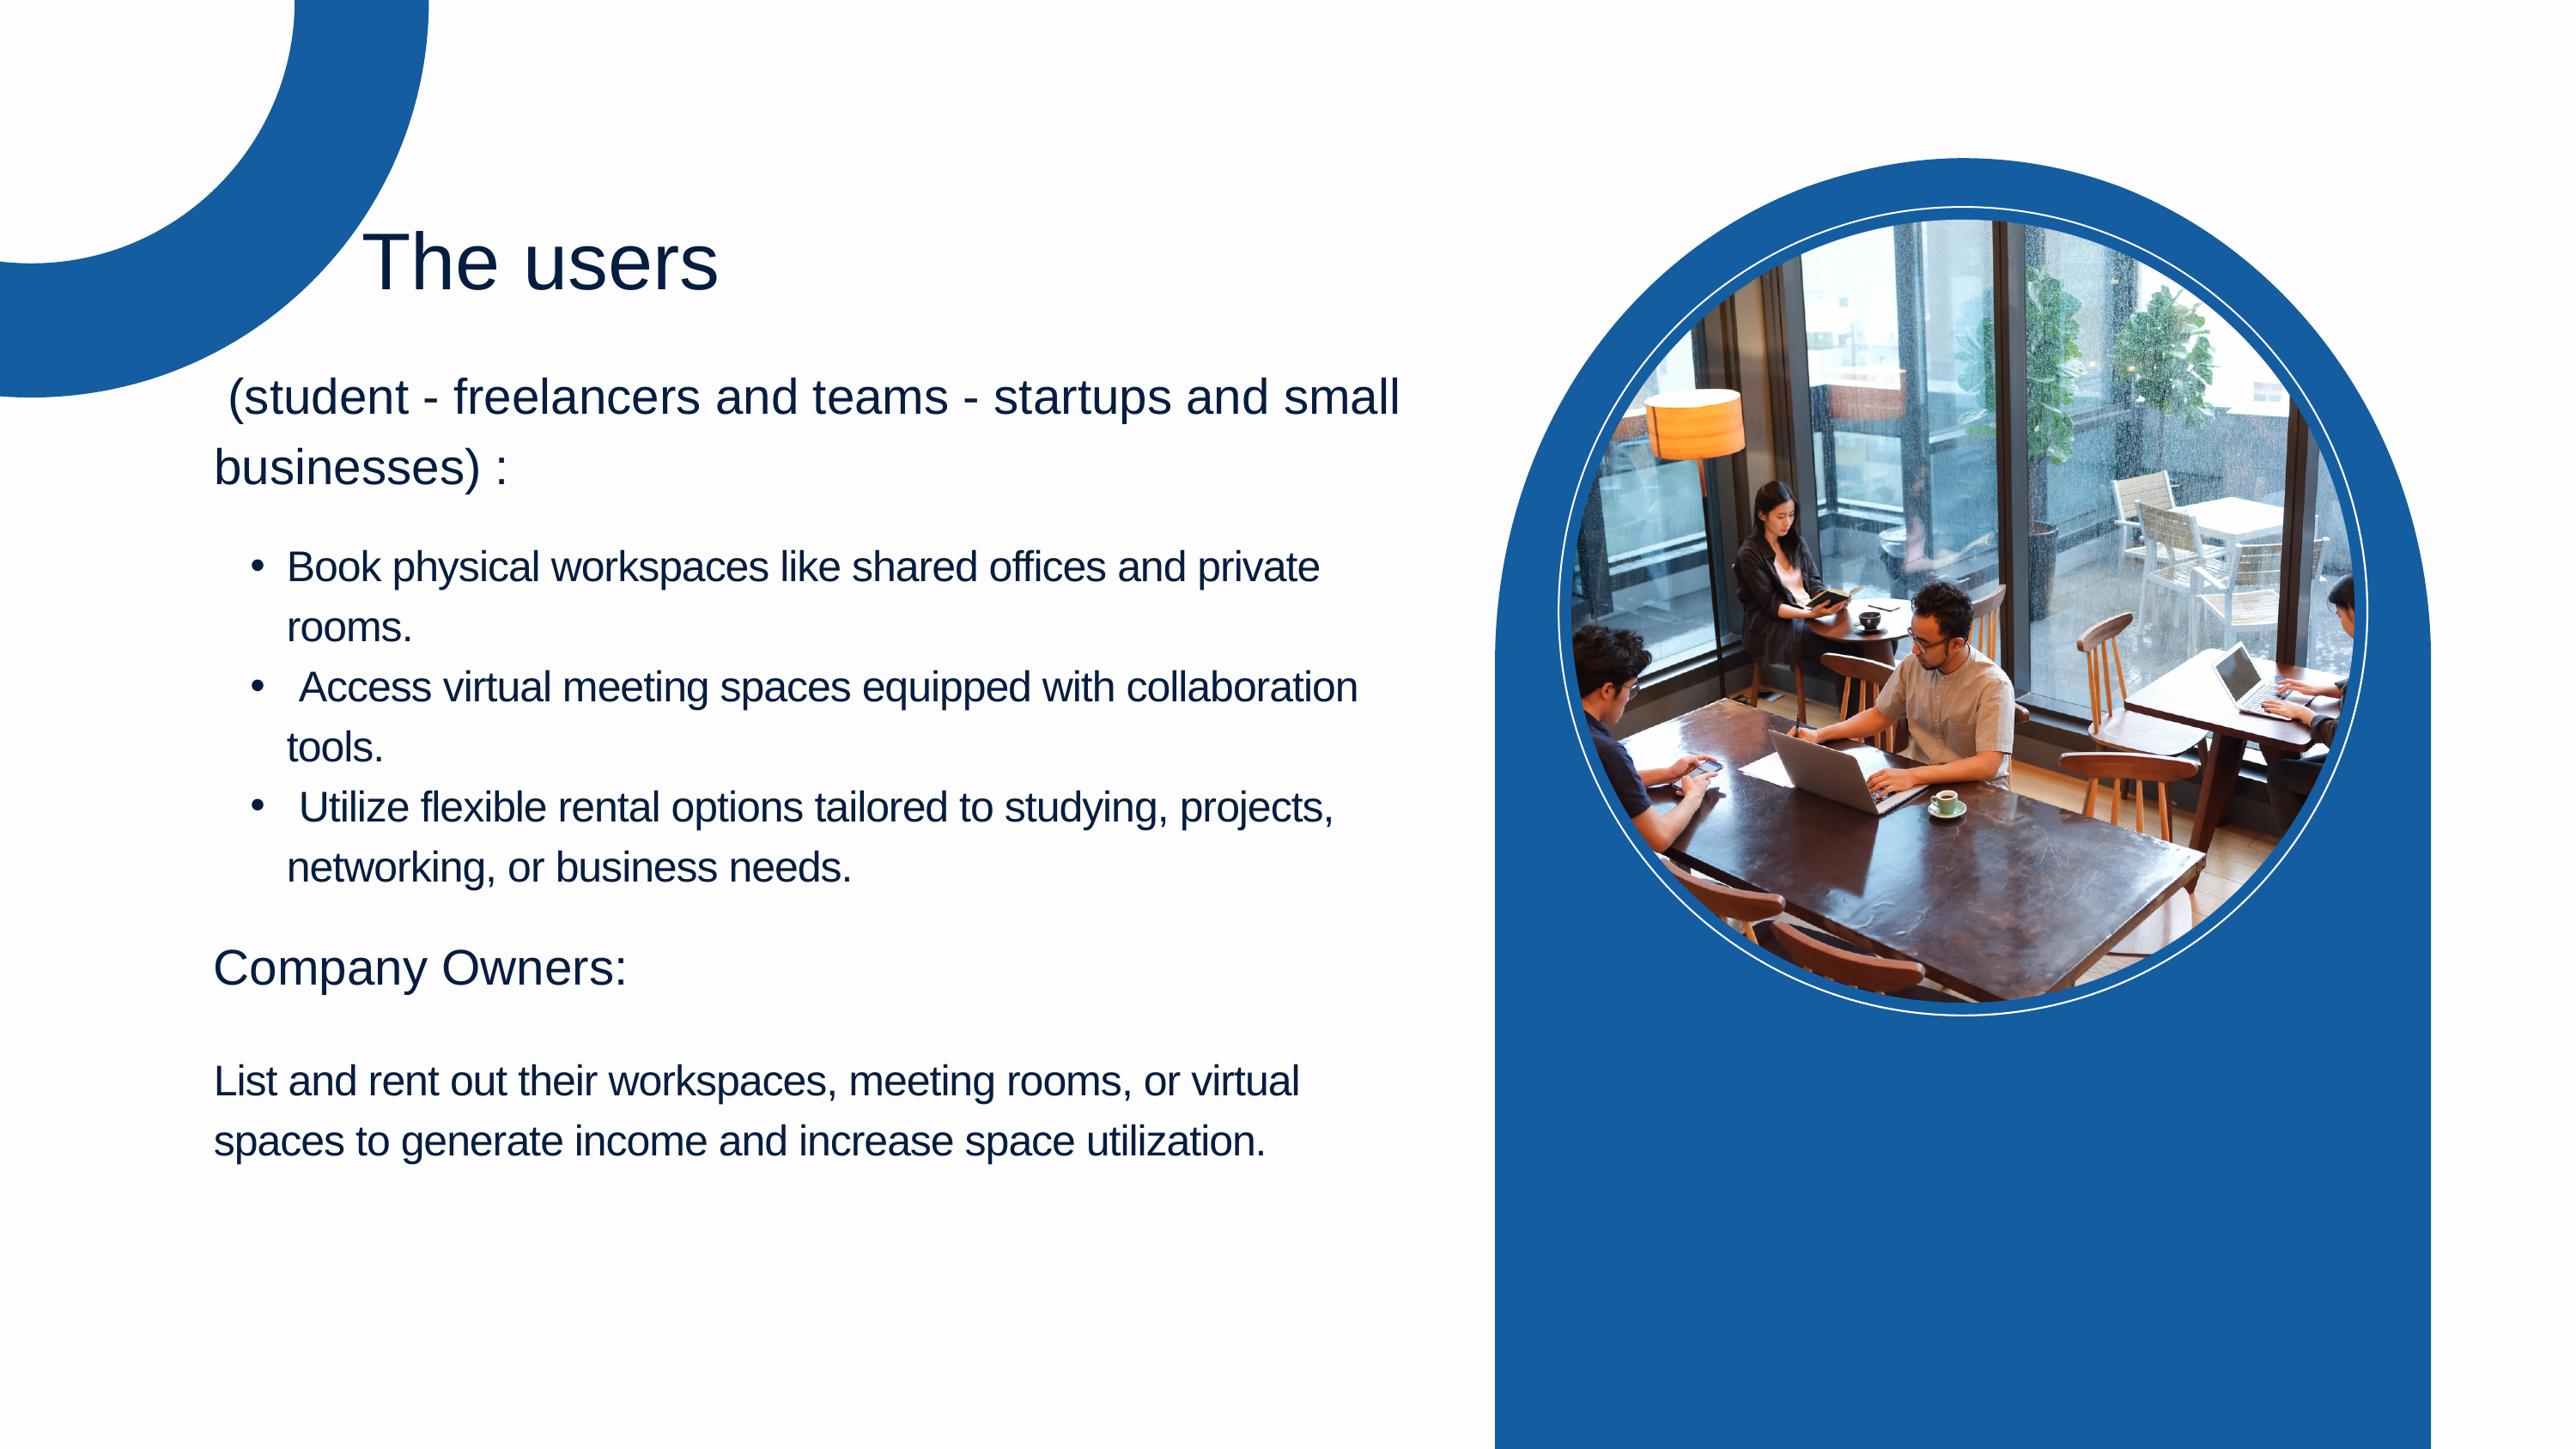

The users

 (student - freelancers and teams - startups and small businesses) :
Book physical workspaces like shared offices and private rooms.
 Access virtual meeting spaces equipped with collaboration tools.
 Utilize flexible rental options tailored to studying, projects, networking, or business needs.
Company Owners:
List and rent out their workspaces, meeting rooms, or virtual spaces to generate income and increase space utilization.